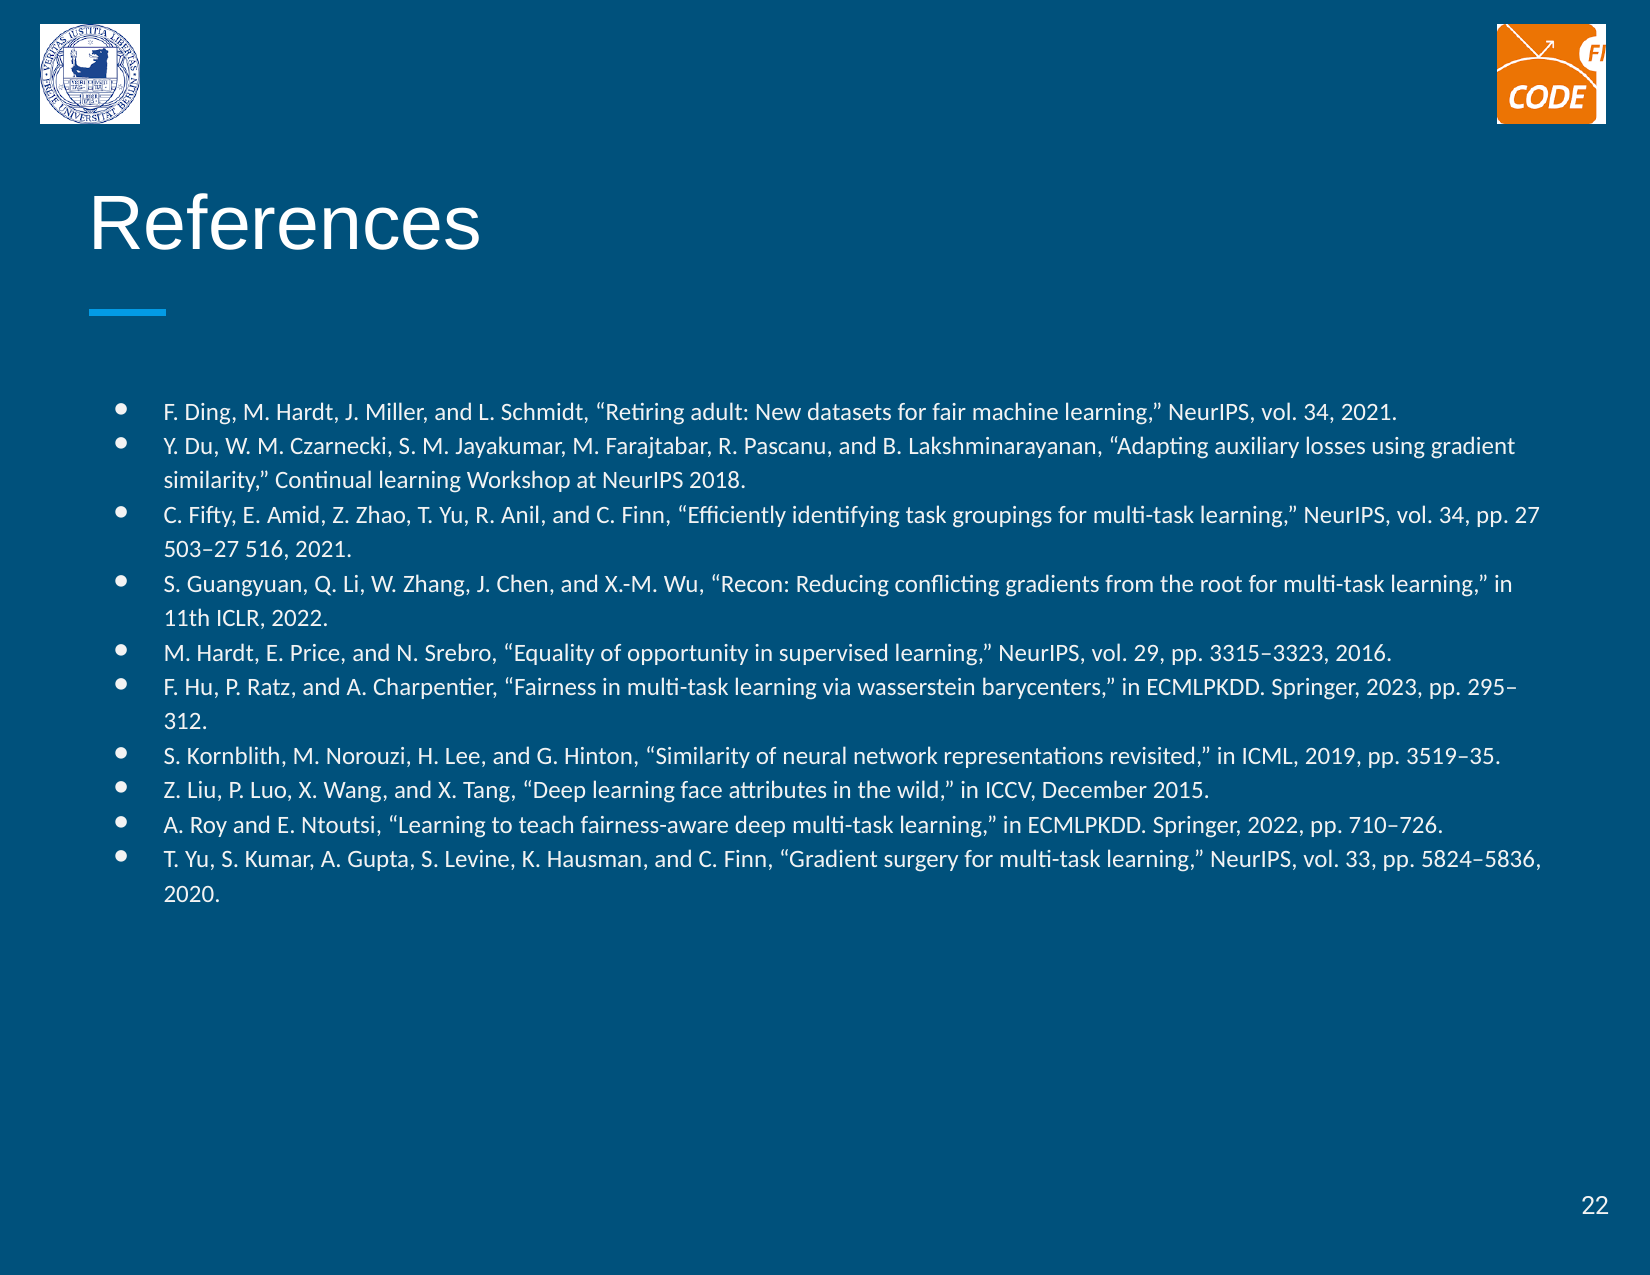

# References

F. Ding, M. Hardt, J. Miller, and L. Schmidt, “Retiring adult: New datasets for fair machine learning,” NeurIPS, vol. 34, 2021.
Y. Du, W. M. Czarnecki, S. M. Jayakumar, M. Farajtabar, R. Pascanu, and B. Lakshminarayanan, “Adapting auxiliary losses using gradient similarity,” Continual learning Workshop at NeurIPS 2018.
C. Fifty, E. Amid, Z. Zhao, T. Yu, R. Anil, and C. Finn, “Efficiently identifying task groupings for multi-task learning,” NeurIPS, vol. 34, pp. 27 503–27 516, 2021.
S. Guangyuan, Q. Li, W. Zhang, J. Chen, and X.-M. Wu, “Recon: Reducing conflicting gradients from the root for multi-task learning,” in 11th ICLR, 2022.
M. Hardt, E. Price, and N. Srebro, “Equality of opportunity in supervised learning,” NeurIPS, vol. 29, pp. 3315–3323, 2016.
F. Hu, P. Ratz, and A. Charpentier, “Fairness in multi-task learning via wasserstein barycenters,” in ECMLPKDD. Springer, 2023, pp. 295–312.
S. Kornblith, M. Norouzi, H. Lee, and G. Hinton, “Similarity of neural network representations revisited,” in ICML, 2019, pp. 3519–35.
Z. Liu, P. Luo, X. Wang, and X. Tang, “Deep learning face attributes in the wild,” in ICCV, December 2015.
A. Roy and E. Ntoutsi, “Learning to teach fairness-aware deep multi-task learning,” in ECMLPKDD. Springer, 2022, pp. 710–726.
T. Yu, S. Kumar, A. Gupta, S. Levine, K. Hausman, and C. Finn, “Gradient surgery for multi-task learning,” NeurIPS, vol. 33, pp. 5824–5836, 2020.

22